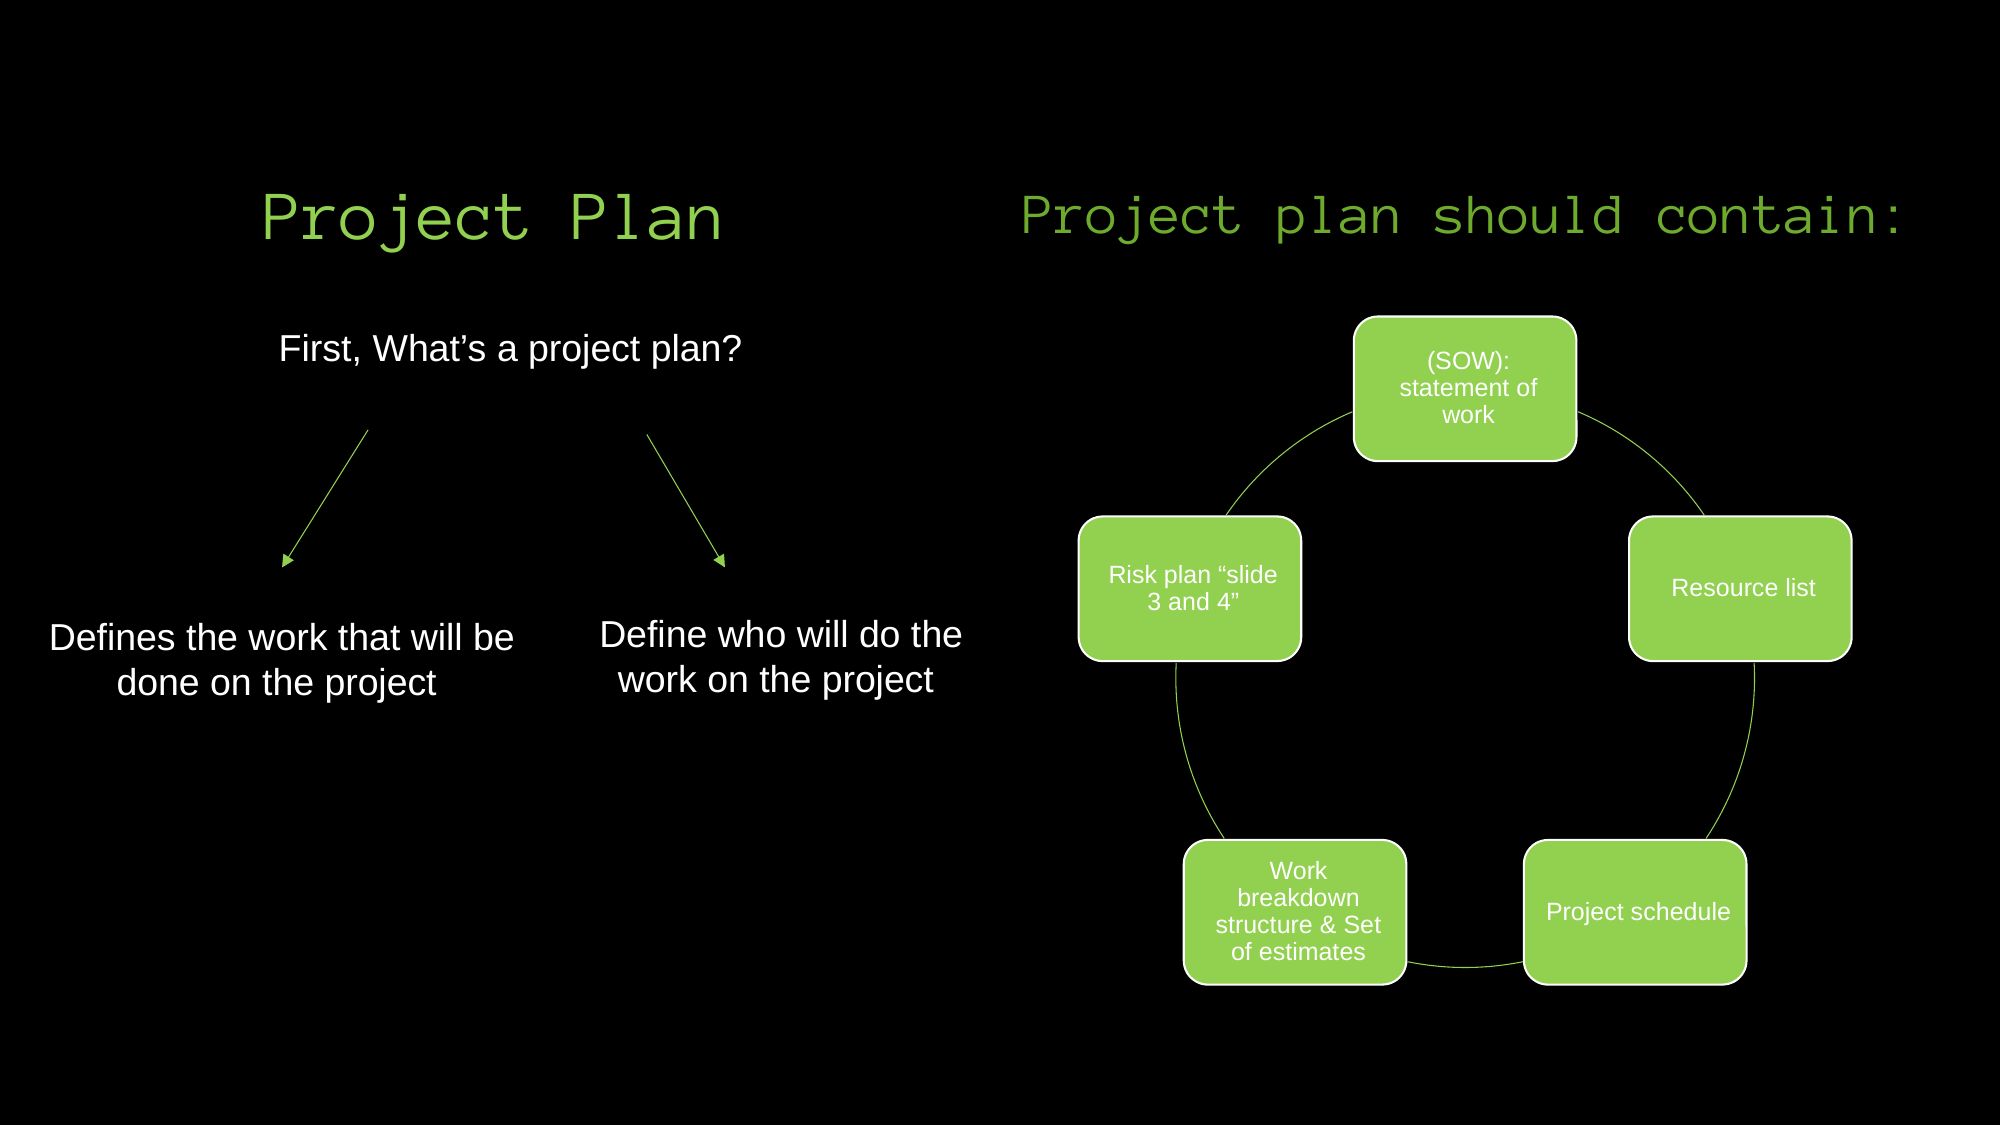

# Project Plan
Project plan should contain:

First, What’s a project plan?
(SOW): statement of work
Resource list
Project schedule
Work breakdown structure & Set of estimates
Risk plan “slide 3 and 4”
Define who will do the work on the project
Defines the work that will be done on the project